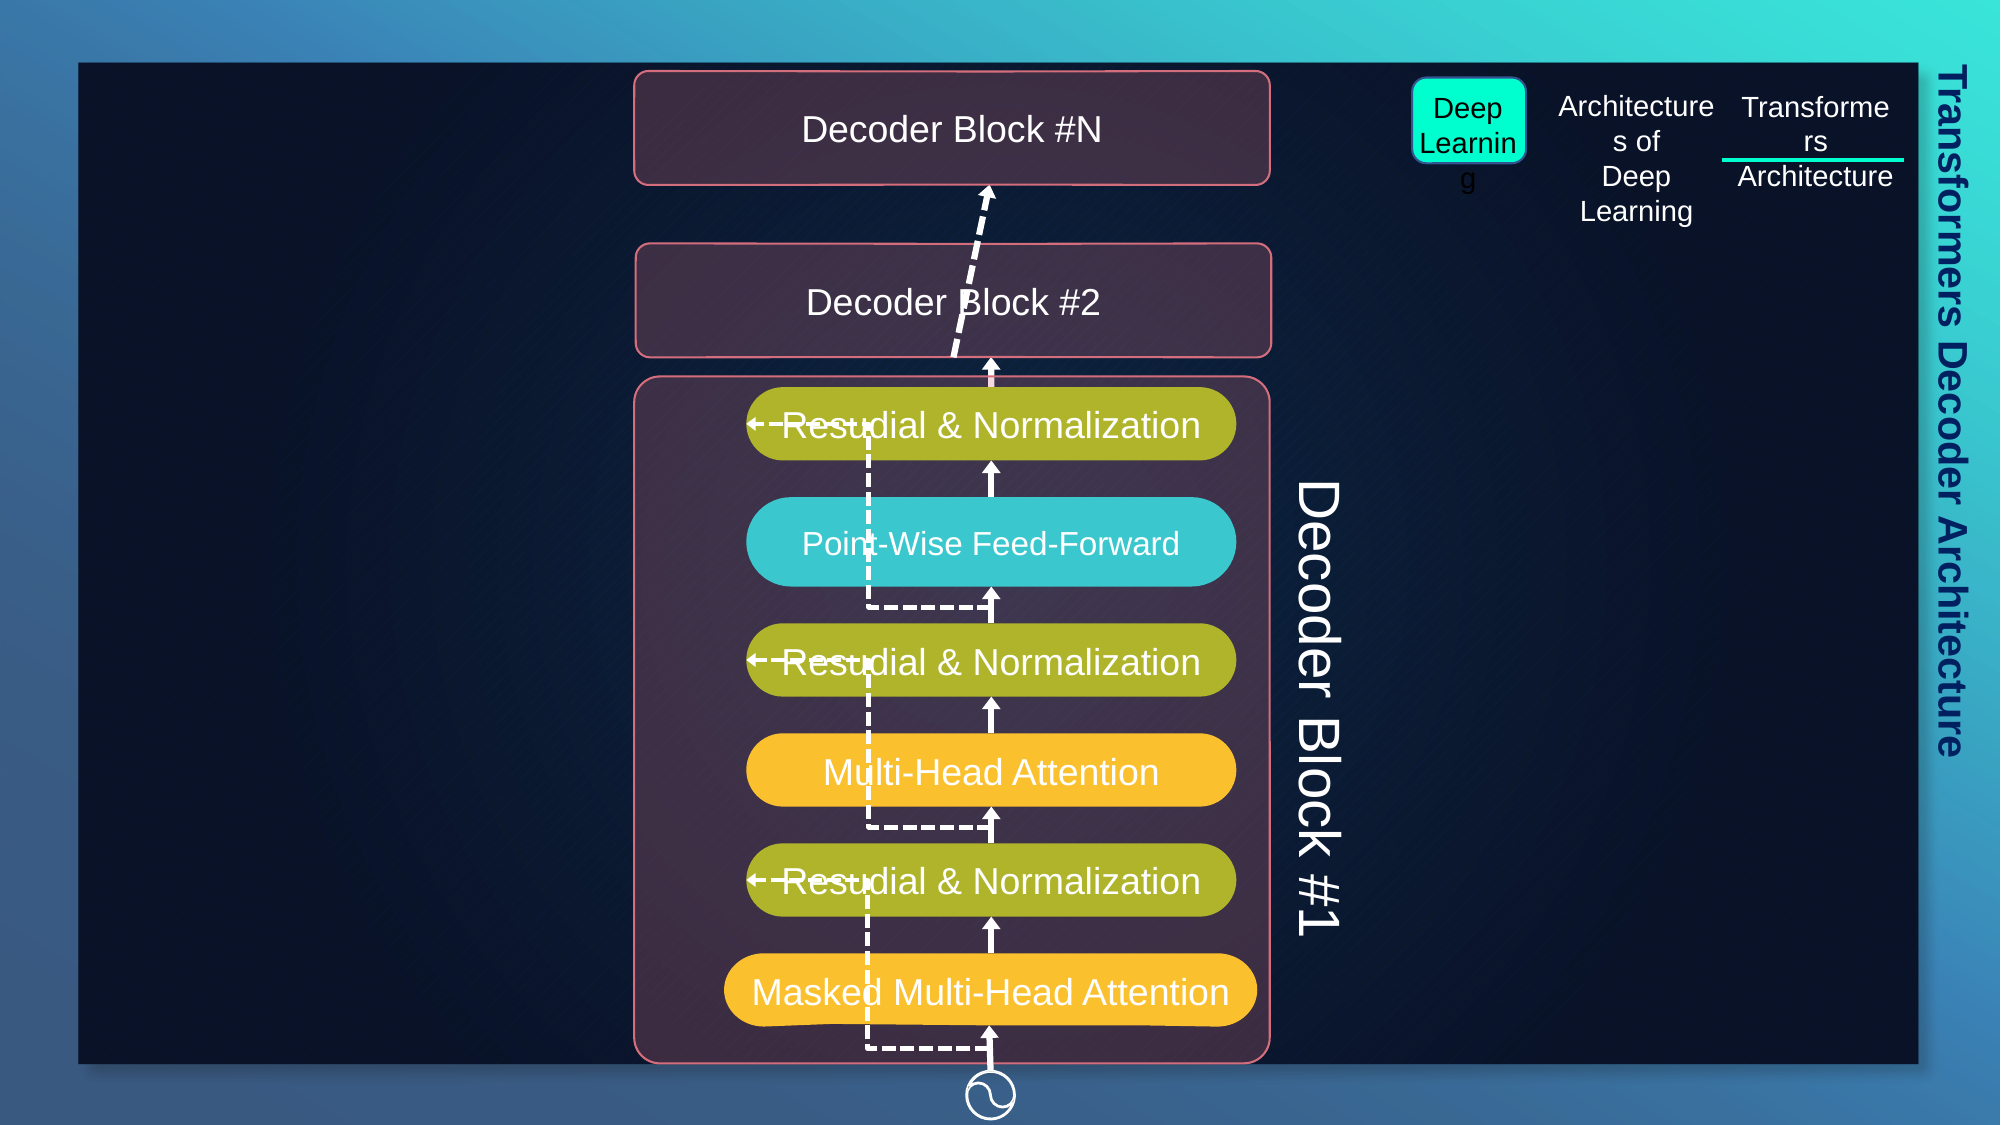

Decoder Block #N

Deep
Learning
Architectures of
Deep Learning
Transformers
Architecture
Decoder Block #2

Resudial & Normalization
Point-Wise Feed-Forward
Resudial & Normalization
Multi-Head Attention
Resudial & Normalization
Masked Multi-Head Attention

Decoder Block #1
Transformers Decoder Architecture